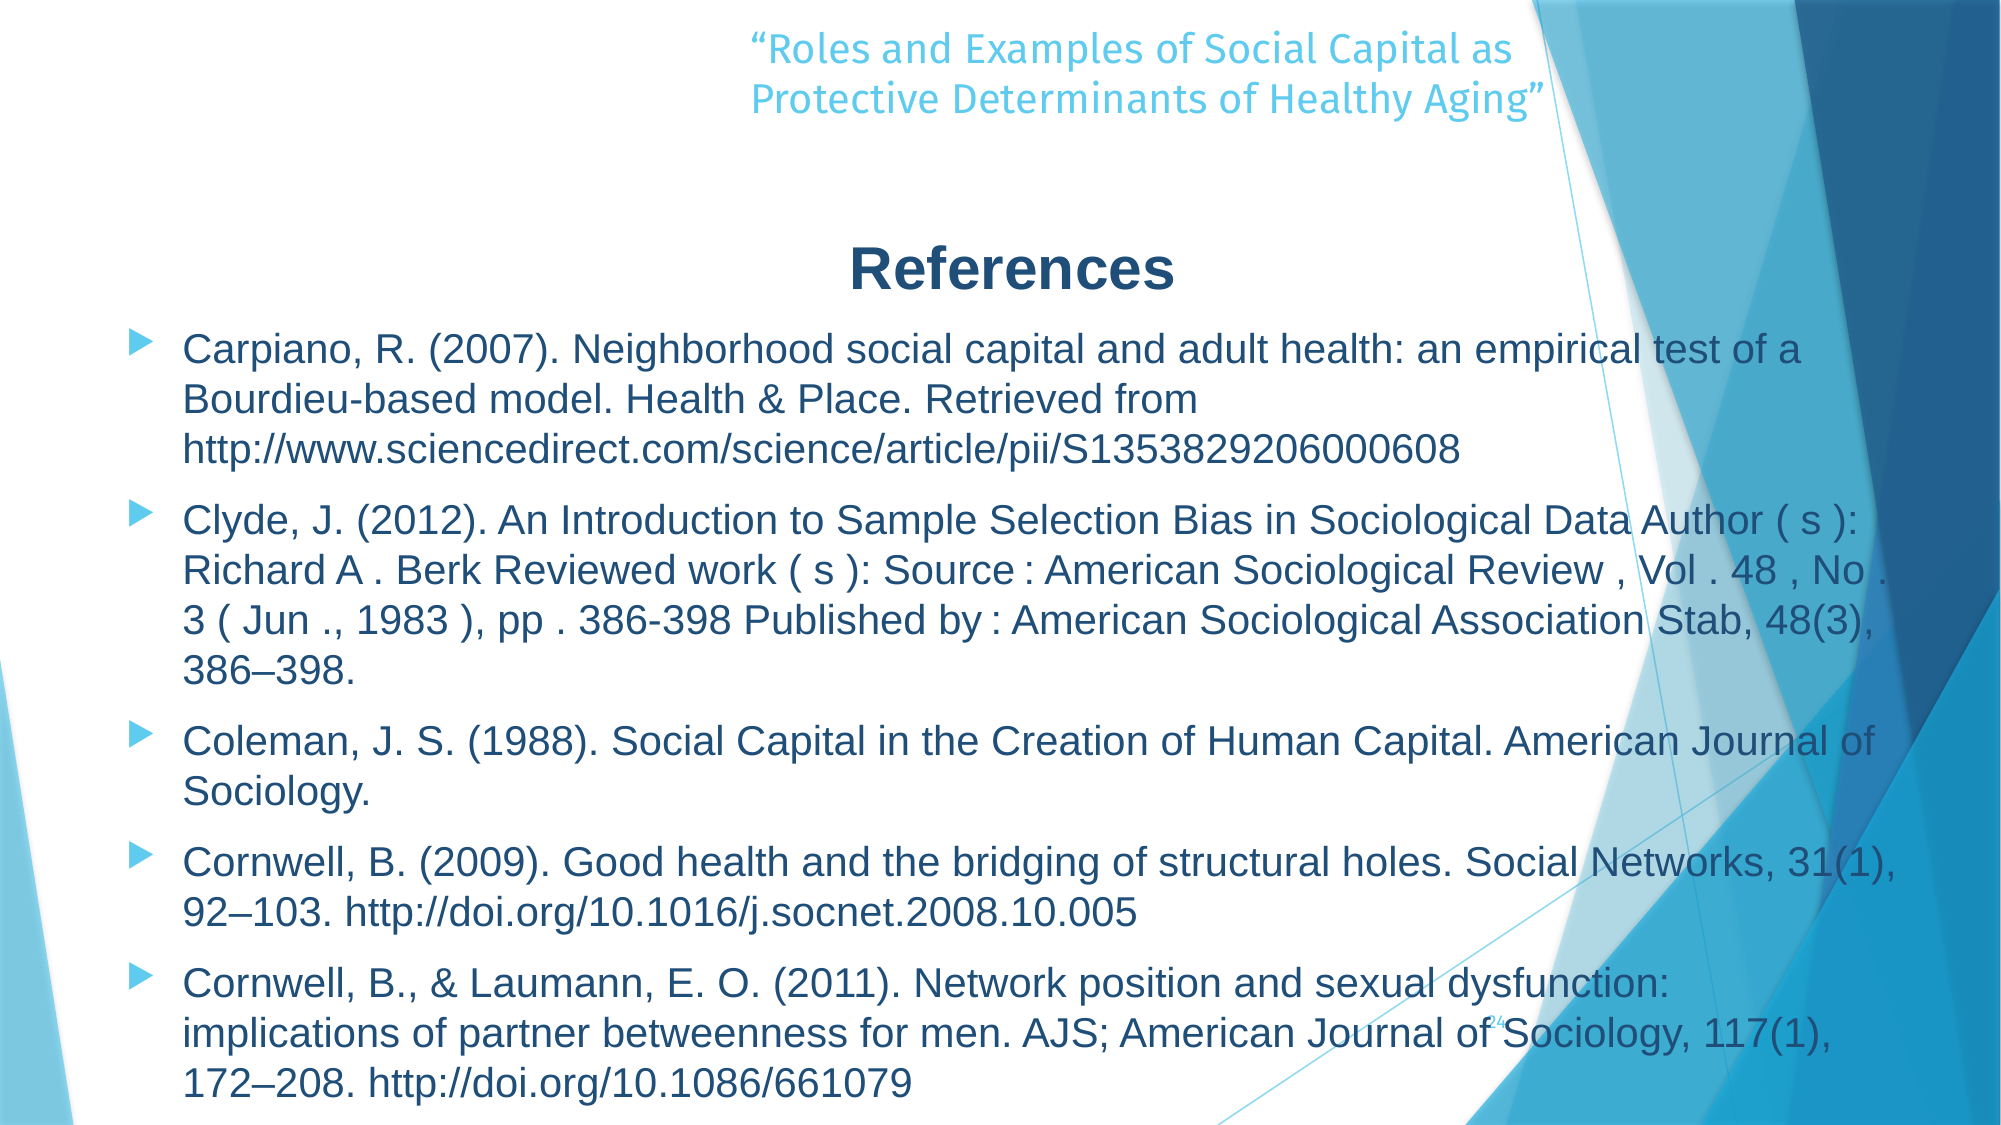

“Roles and Examples of Social Capital as Protective Determinants of Healthy Aging”
References
Carpiano, R. (2007). Neighborhood social capital and adult health: an empirical test of a Bourdieu-based model. Health & Place. Retrieved from http://www.sciencedirect.com/science/article/pii/S1353829206000608
Clyde, J. (2012). An Introduction to Sample Selection Bias in Sociological Data Author ( s ): Richard A . Berk Reviewed work ( s ): Source : American Sociological Review , Vol . 48 , No . 3 ( Jun ., 1983 ), pp . 386-398 Published by : American Sociological Association Stab, 48(3), 386–398.
Coleman, J. S. (1988). Social Capital in the Creation of Human Capital. American Journal of Sociology.
Cornwell, B. (2009). Good health and the bridging of structural holes. Social Networks, 31(1), 92–103. http://doi.org/10.1016/j.socnet.2008.10.005
Cornwell, B., & Laumann, E. O. (2011). Network position and sexual dysfunction: implications of partner betweenness for men. AJS; American Journal of Sociology, 117(1), 172–208. http://doi.org/10.1086/661079
24